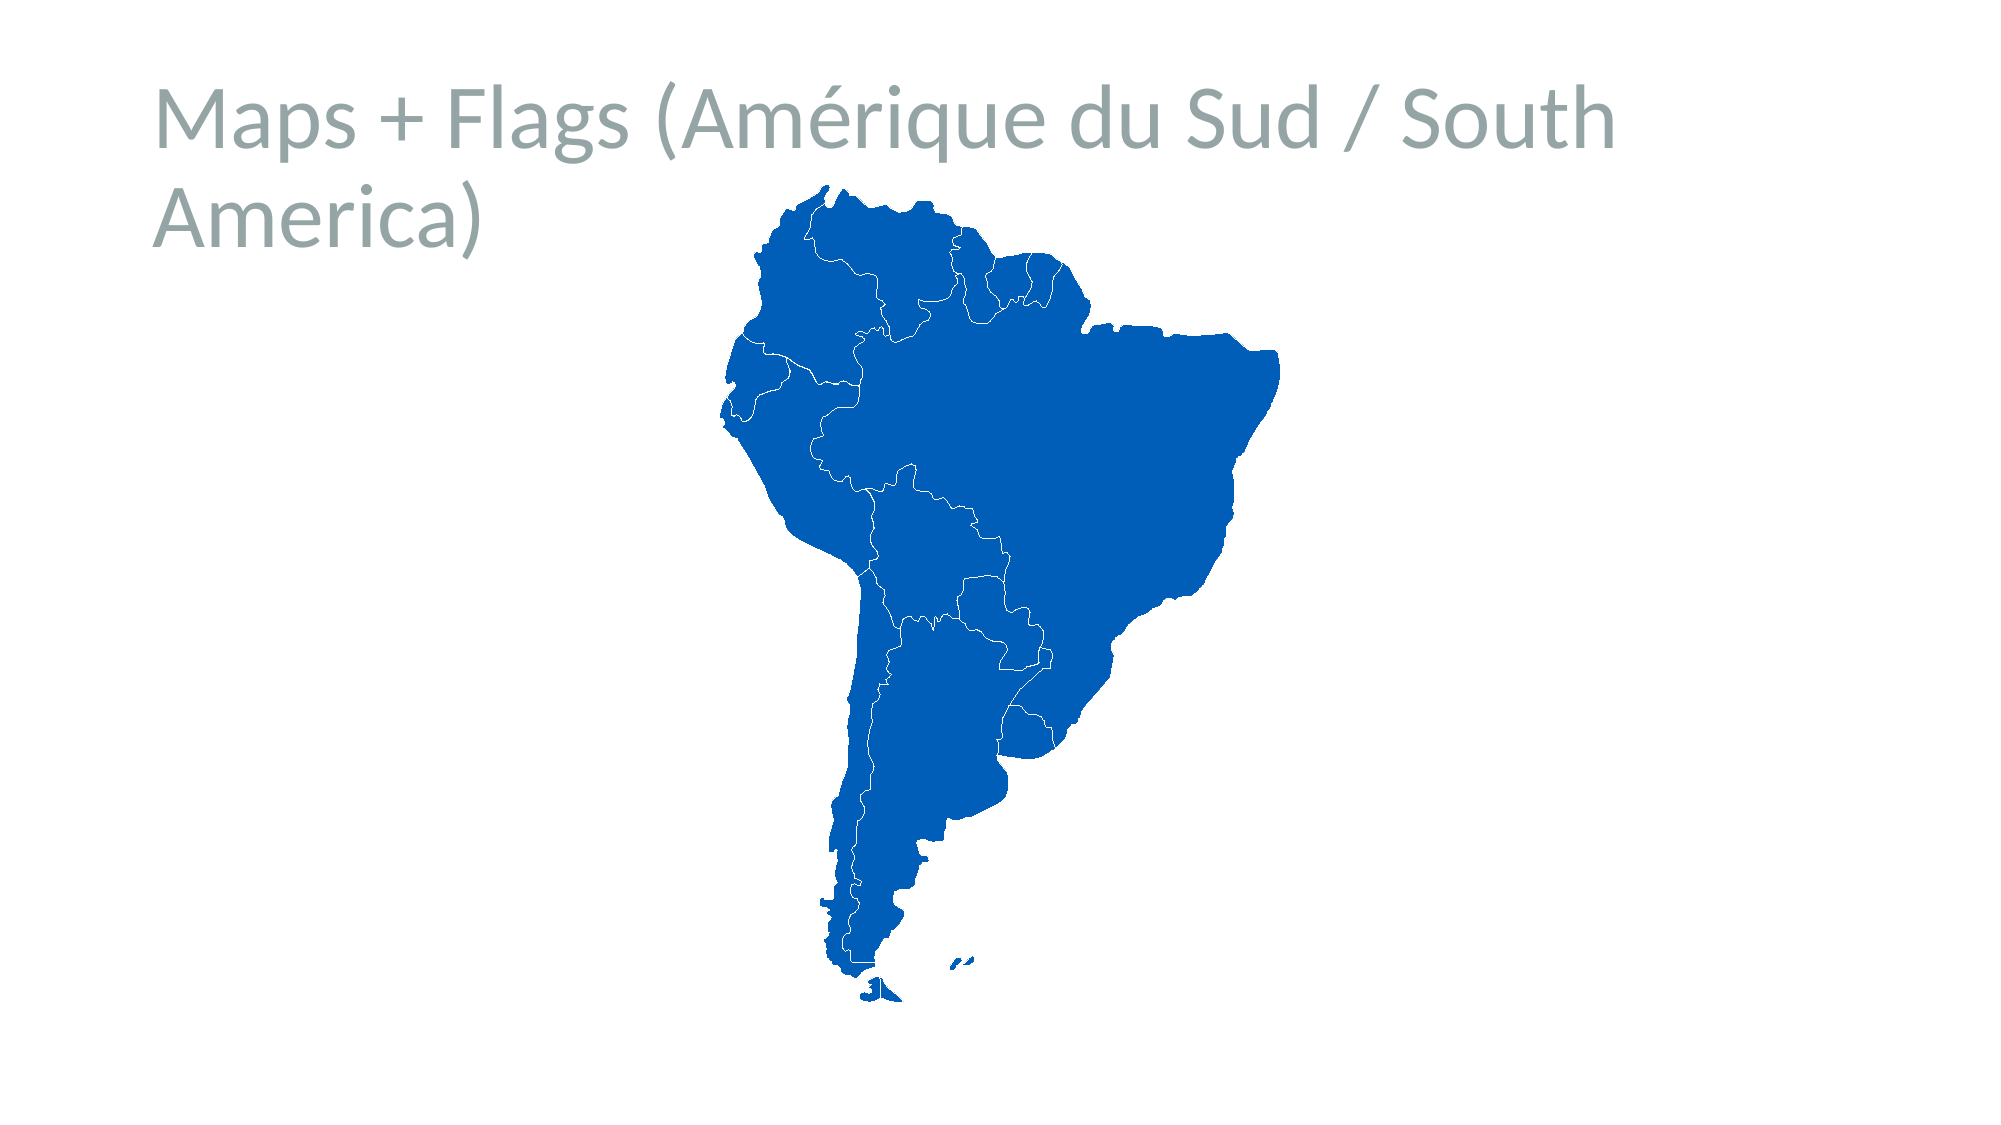

# Maps + Flags (Amérique du Sud / South America)